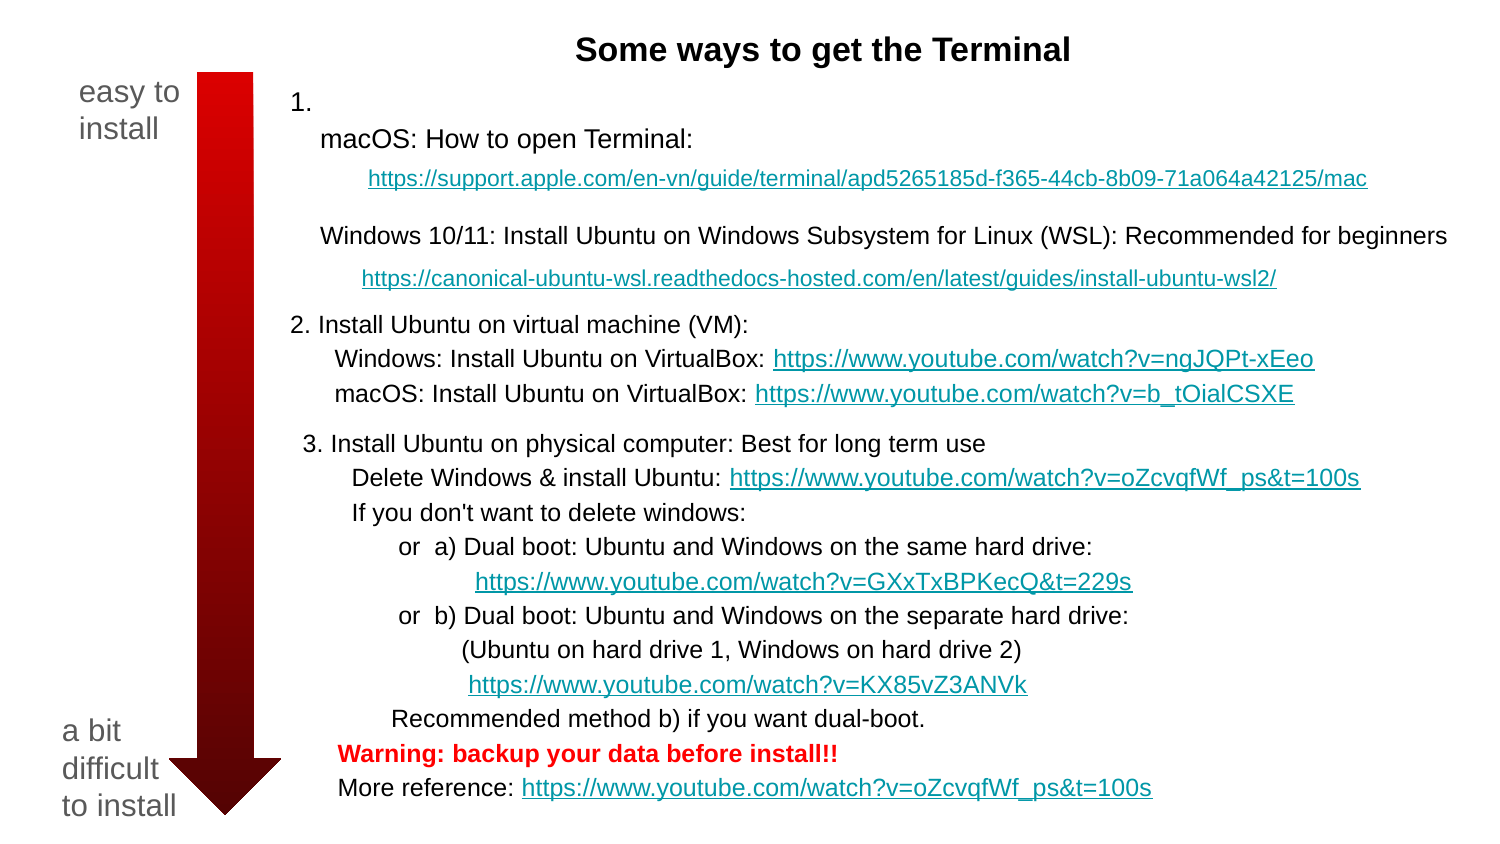

# Some ways to get the Terminal
easy to install
1.
    macOS: How to open Terminal:
            https://support.apple.com/en-vn/guide/terminal/apd5265185d-f365-44cb-8b09-71a064a42125/mac
    Windows 10/11: Install Ubuntu on Windows Subsystem for Linux (WSL): Recommended for beginners
           https://canonical-ubuntu-wsl.readthedocs-hosted.com/en/latest/guides/install-ubuntu-wsl2/

2. Install Ubuntu on virtual machine (VM):
Windows: Install Ubuntu on VirtualBox: https://www.youtube.com/watch?v=ngJQPt-xEeo
macOS: Install Ubuntu on VirtualBox: https://www.youtube.com/watch?v=b_tOialCSXE
3. Install Ubuntu on physical computer: Best for long term use
       Delete Windows & install Ubuntu: https://www.youtube.com/watch?v=oZcvqfWf_ps&t=100s
       If you don't want to delete windows:
 or  a) Dual boot: Ubuntu and Windows on the same hard drive:
            https://www.youtube.com/watch?v=GXxTxBPKecQ&t=229s
 or  b) Dual boot: Ubuntu and Windows on the separate hard drive:
          (Ubuntu on hard drive 1, Windows on hard drive 2)
           https://www.youtube.com/watch?v=KX85vZ3ANVk
Recommended method b) if you want dual-boot.
     Warning: backup your data before install!!
     More reference: https://www.youtube.com/watch?v=oZcvqfWf_ps&t=100s
a bit difficult to install
12